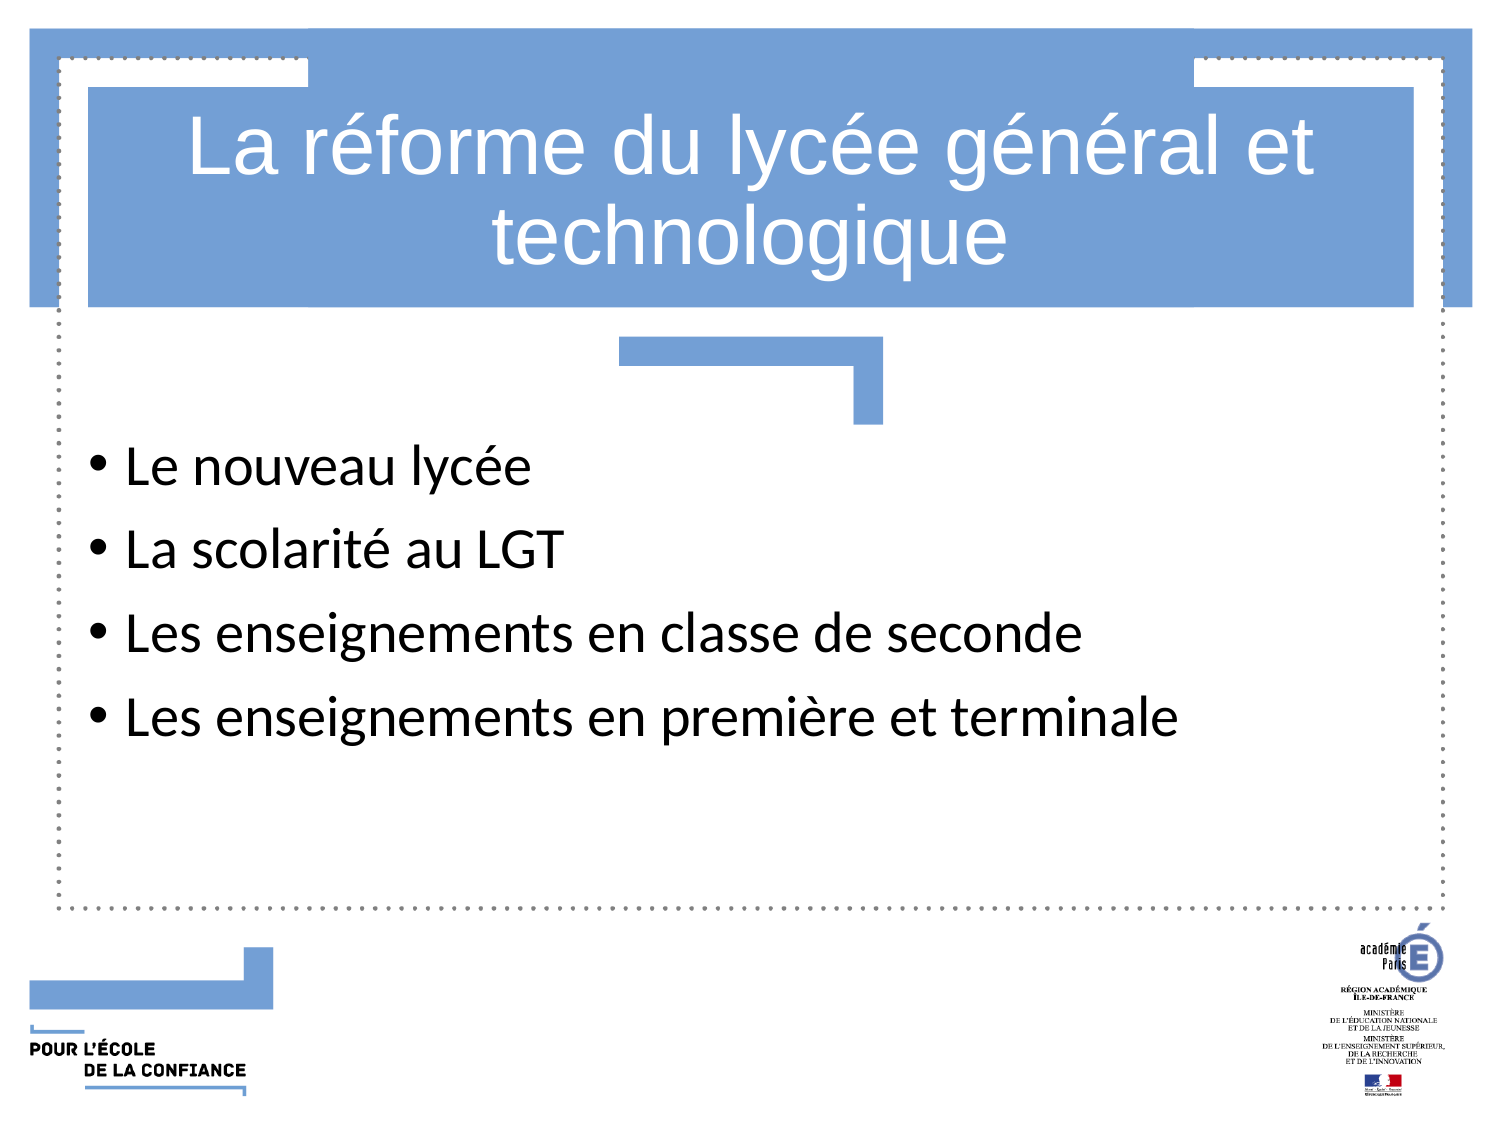

# La réforme du lycée général et technologique
Le nouveau lycée
La scolarité au LGT
Les enseignements en classe de seconde
Les enseignements en première et terminale